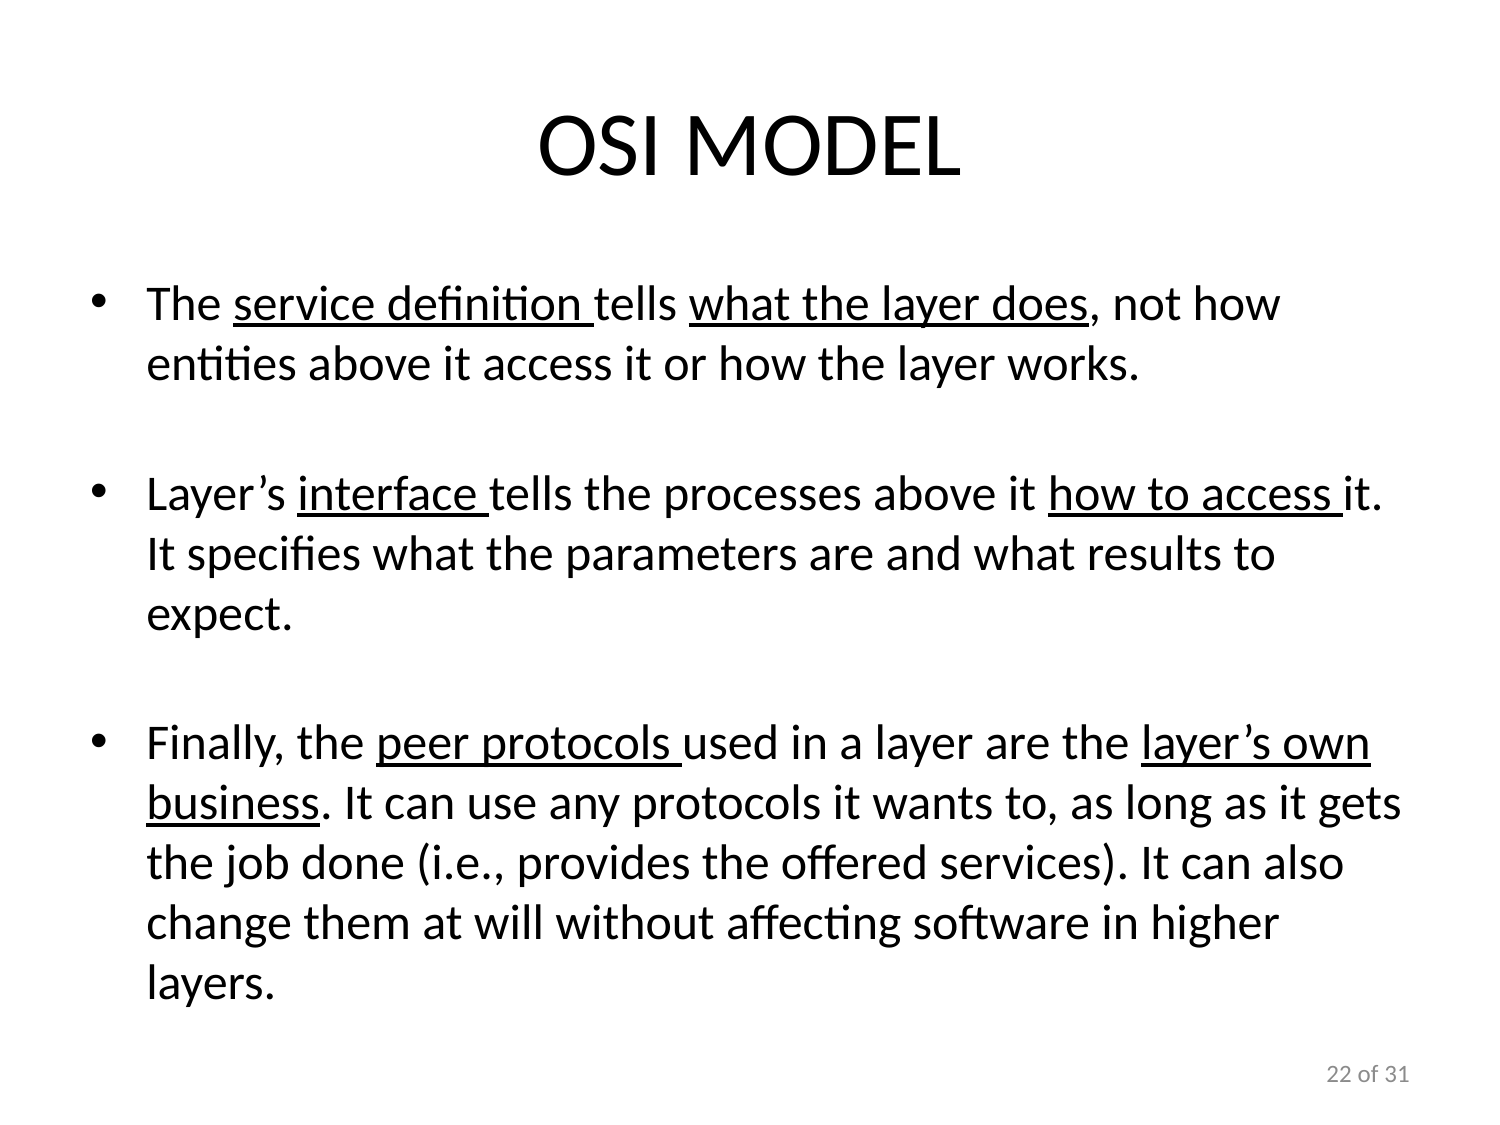

# OSI Model
The service definition tells what the layer does, not how entities above it access it or how the layer works.
Layer’s interface tells the processes above it how to access it. It specifies what the parameters are and what results to expect.
Finally, the peer protocols used in a layer are the layer’s own business. It can use any protocols it wants to, as long as it gets the job done (i.e., provides the offered services). It can also change them at will without affecting software in higher layers.
22 of 31